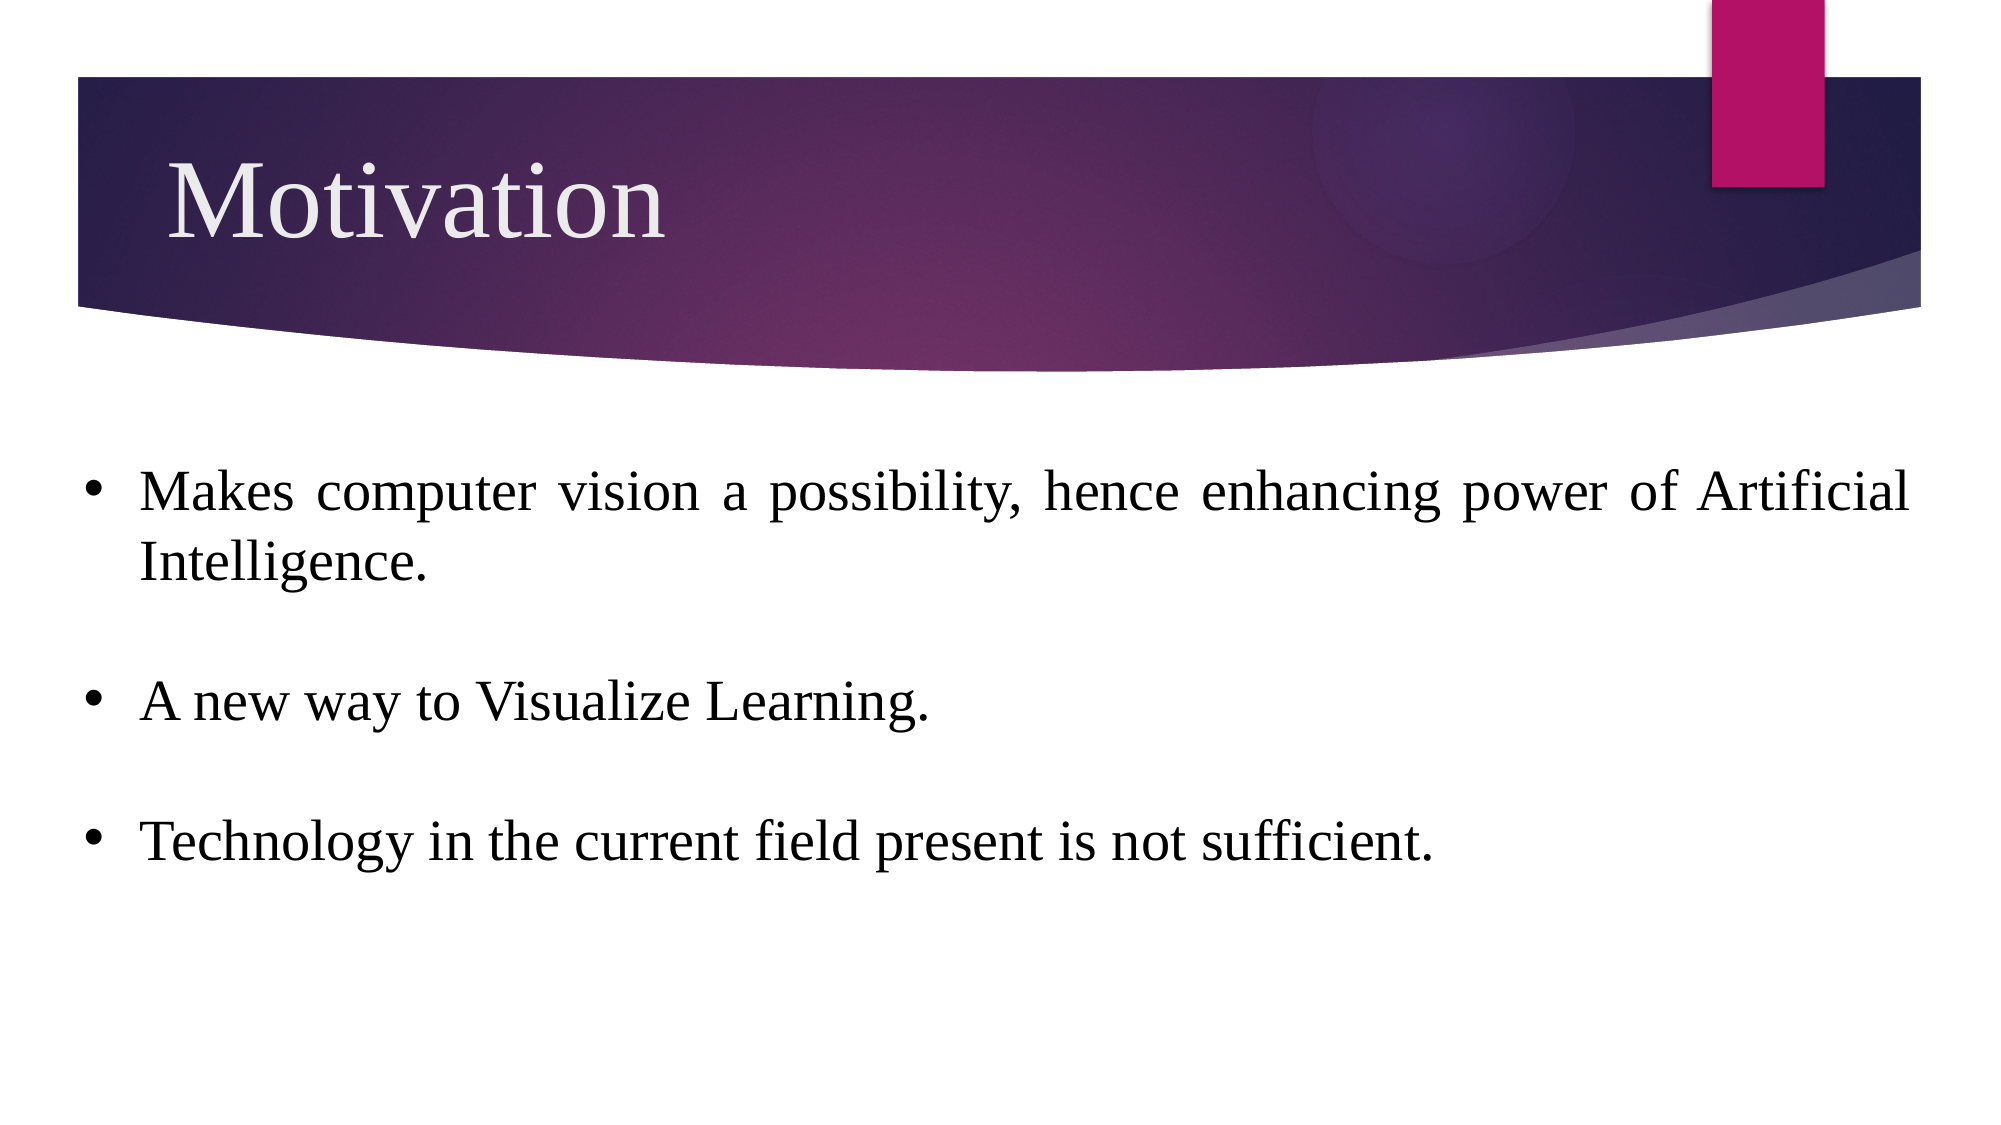

# Motivation

Makes computer vision a possibility, hence enhancing power of Artificial Intelligence.

A new way to Visualize Learning.

Technology in the current field present is not sufficient.